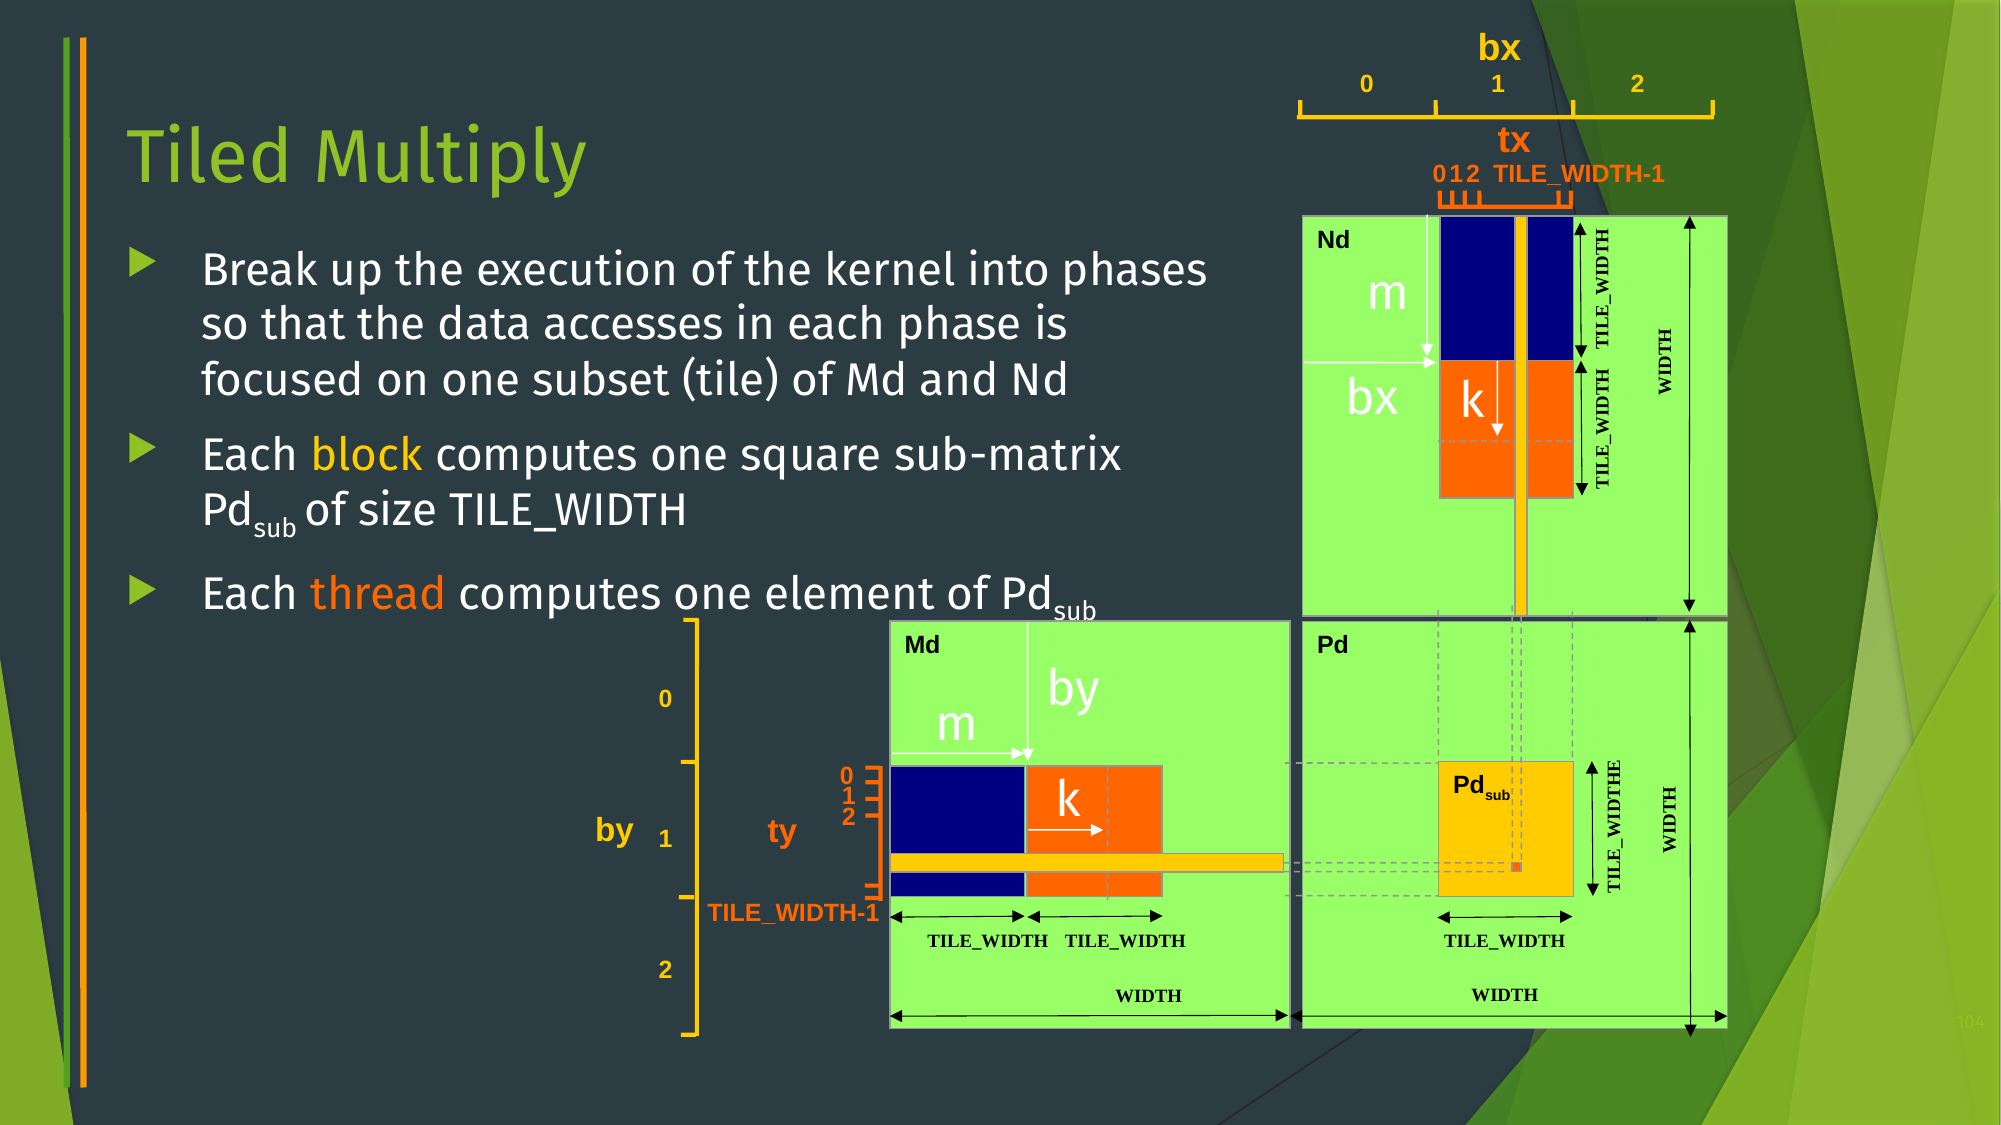

bx
0
1
2
# Tiled Multiply

tx

TILE_WIDTH-1
0
1
2

Nd

Break up the execution of the kernel into phases so that the data accesses in each phase is focused on one subset (tile) of Md and Nd
Each block computes one square sub-matrix Pdsub of size TILE_WIDTH
Each thread computes one element of Pdsub
m
TILE_WIDTH

WIDTH

bx
k

TILE_WIDTH

Md
Pd

by
0
m
0

k

Pdsub

1

2

by
ty

WIDTH
1
TILE_WIDTHE

TILE_WIDTH-1

TILE_WIDTH
TILE_WIDTH
TILE_WIDTH
2
WIDTH
WIDTH
104